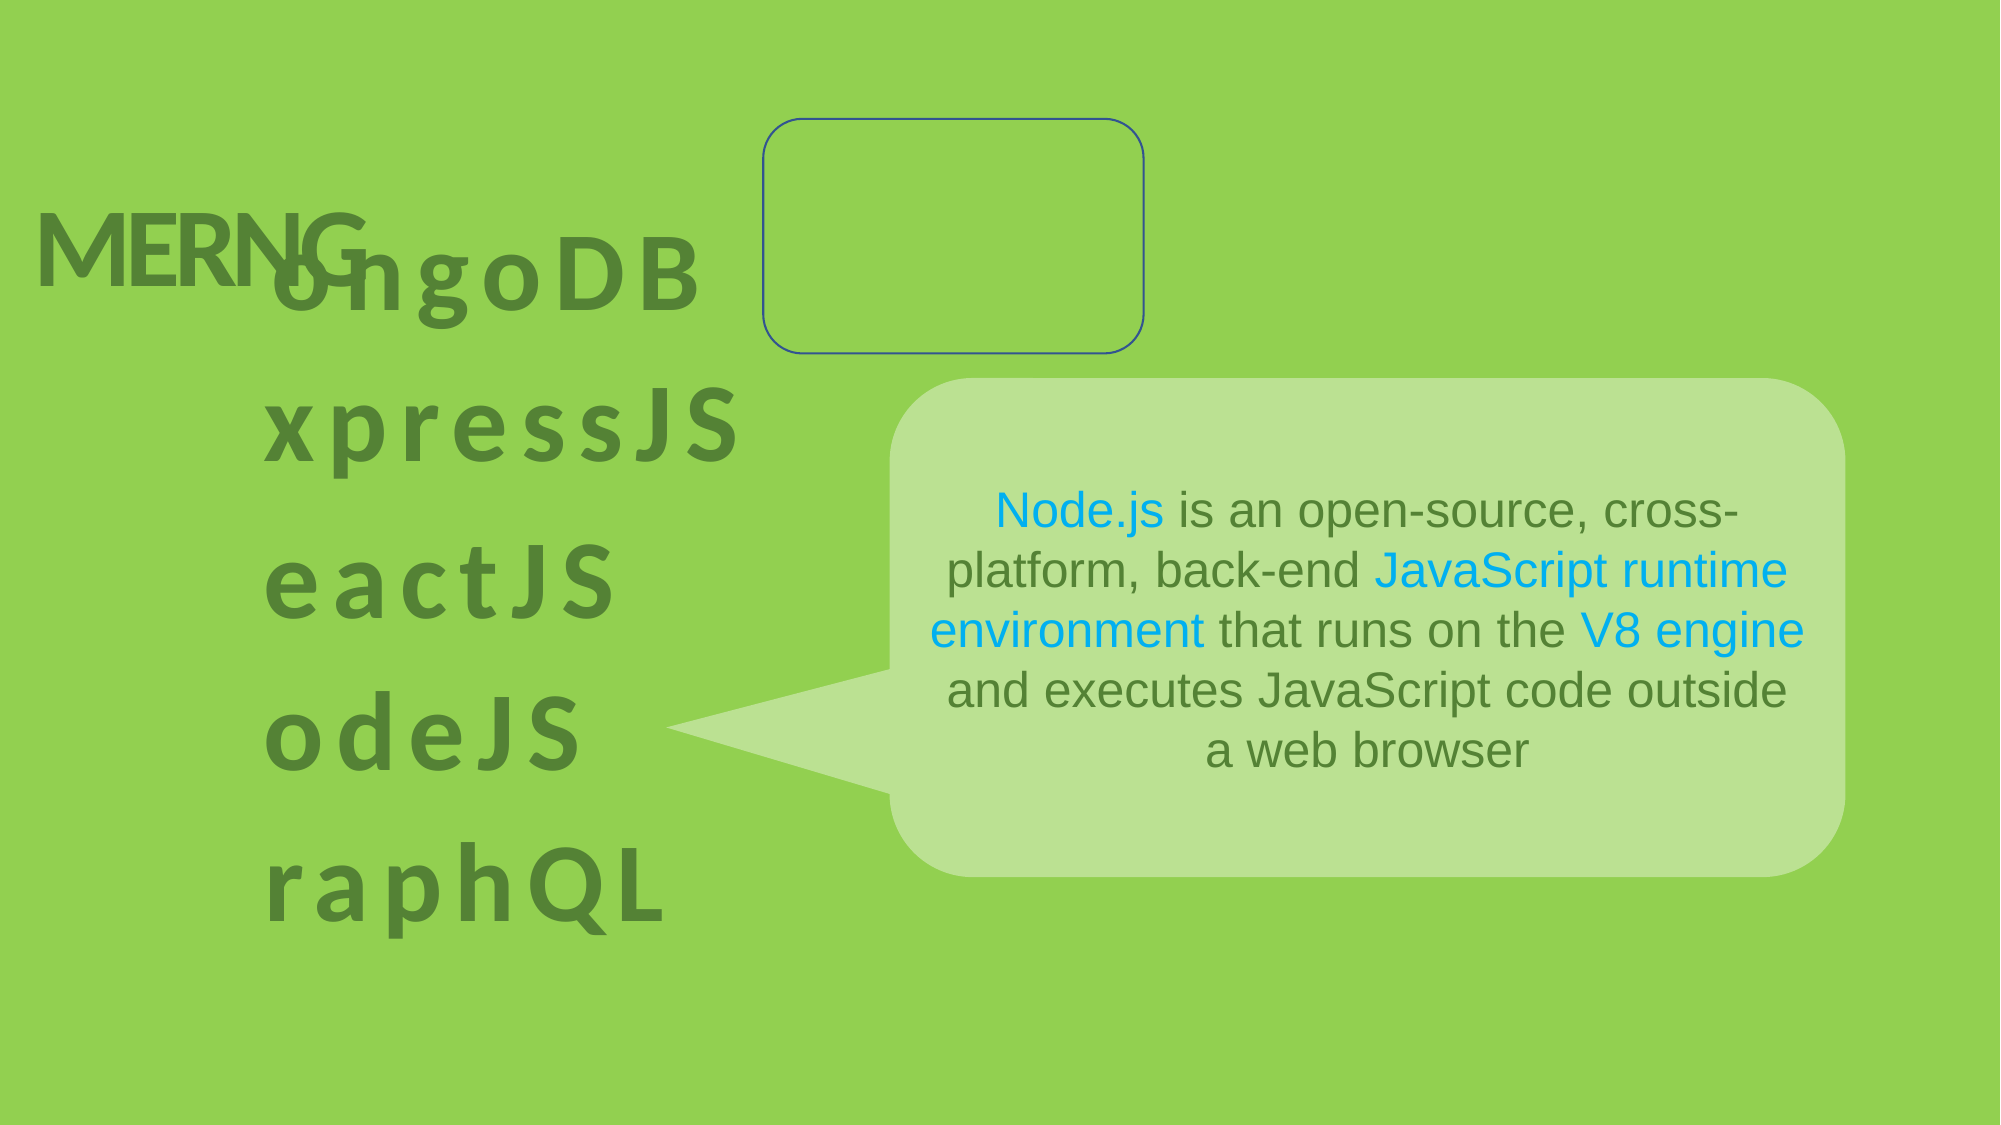

MERNG
 ongoDB
 xpressJS
Node.js is an open-source, cross-platform, back-end JavaScript runtime environment that runs on the V8 engine and executes JavaScript code outside a web browser
 eactJS
 odeJS
 raphQL